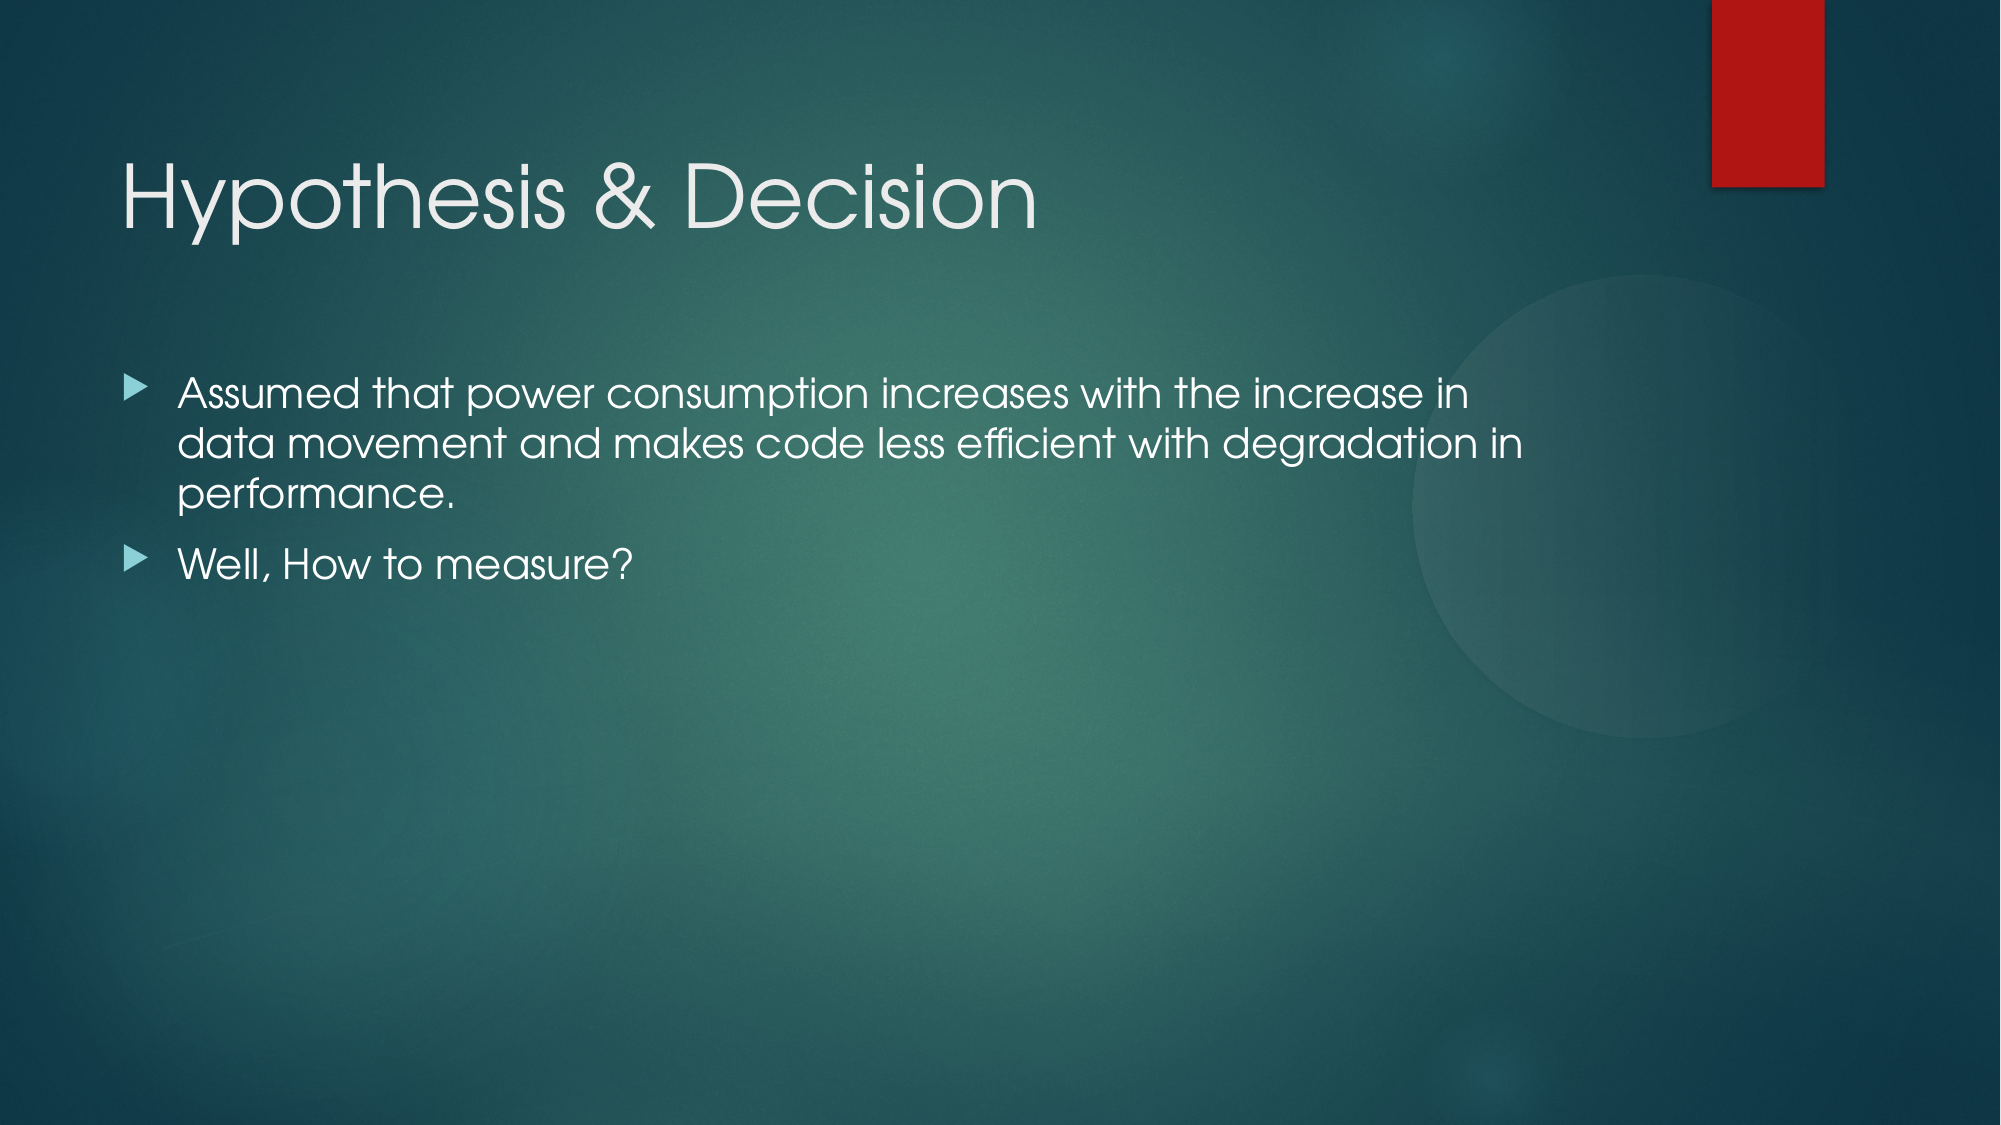

Hypothesis & Decision
Assumed that power consumption increases with the increase in data movement and makes code less efficient with degradation in performance.
Well, How to measure?